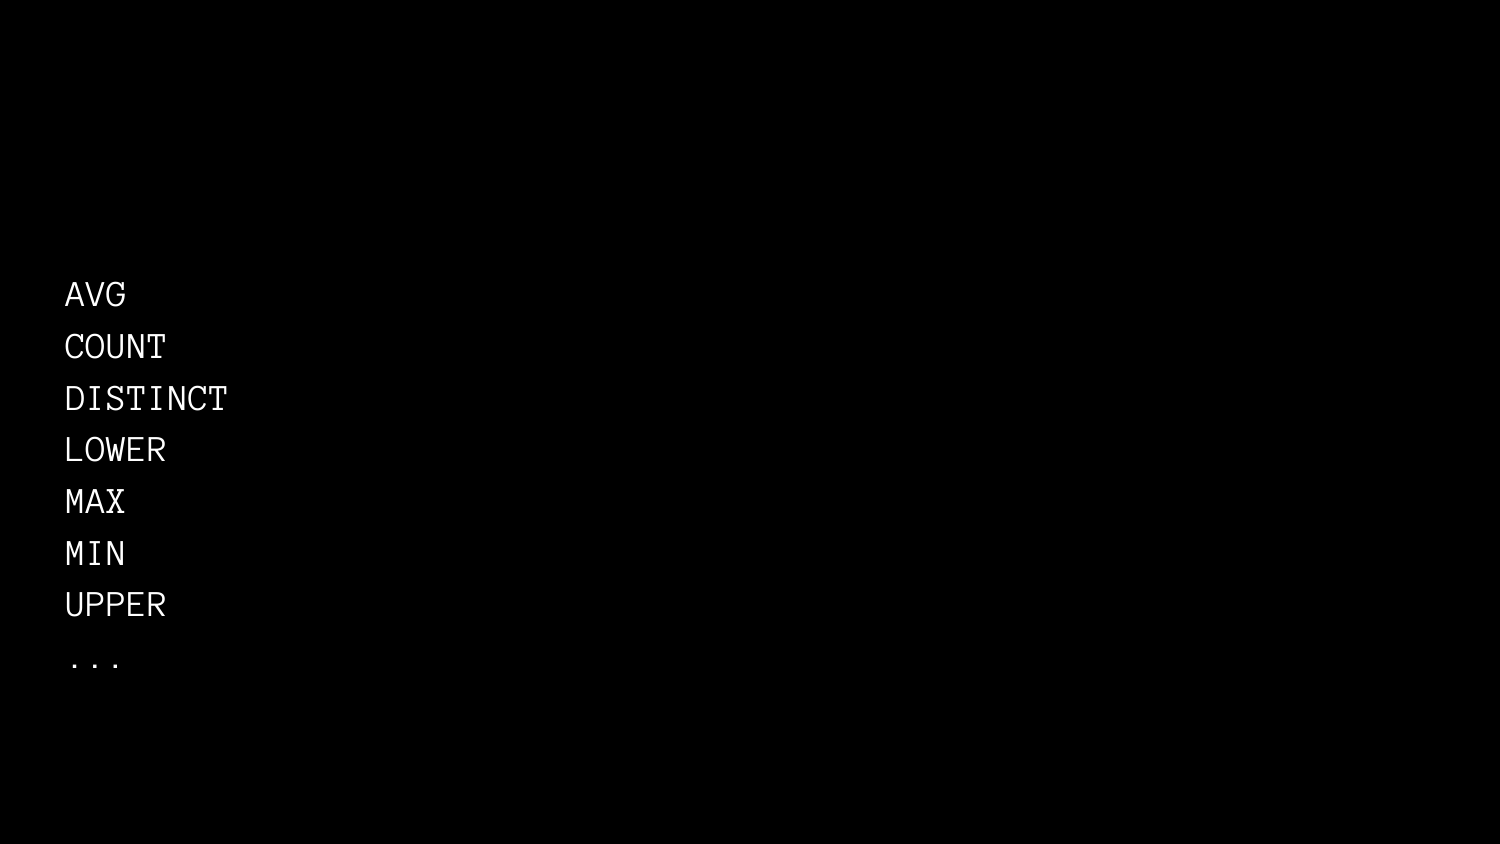

AVG
COUNT
DISTINCT
LOWER
MAX
MIN
UPPER
...